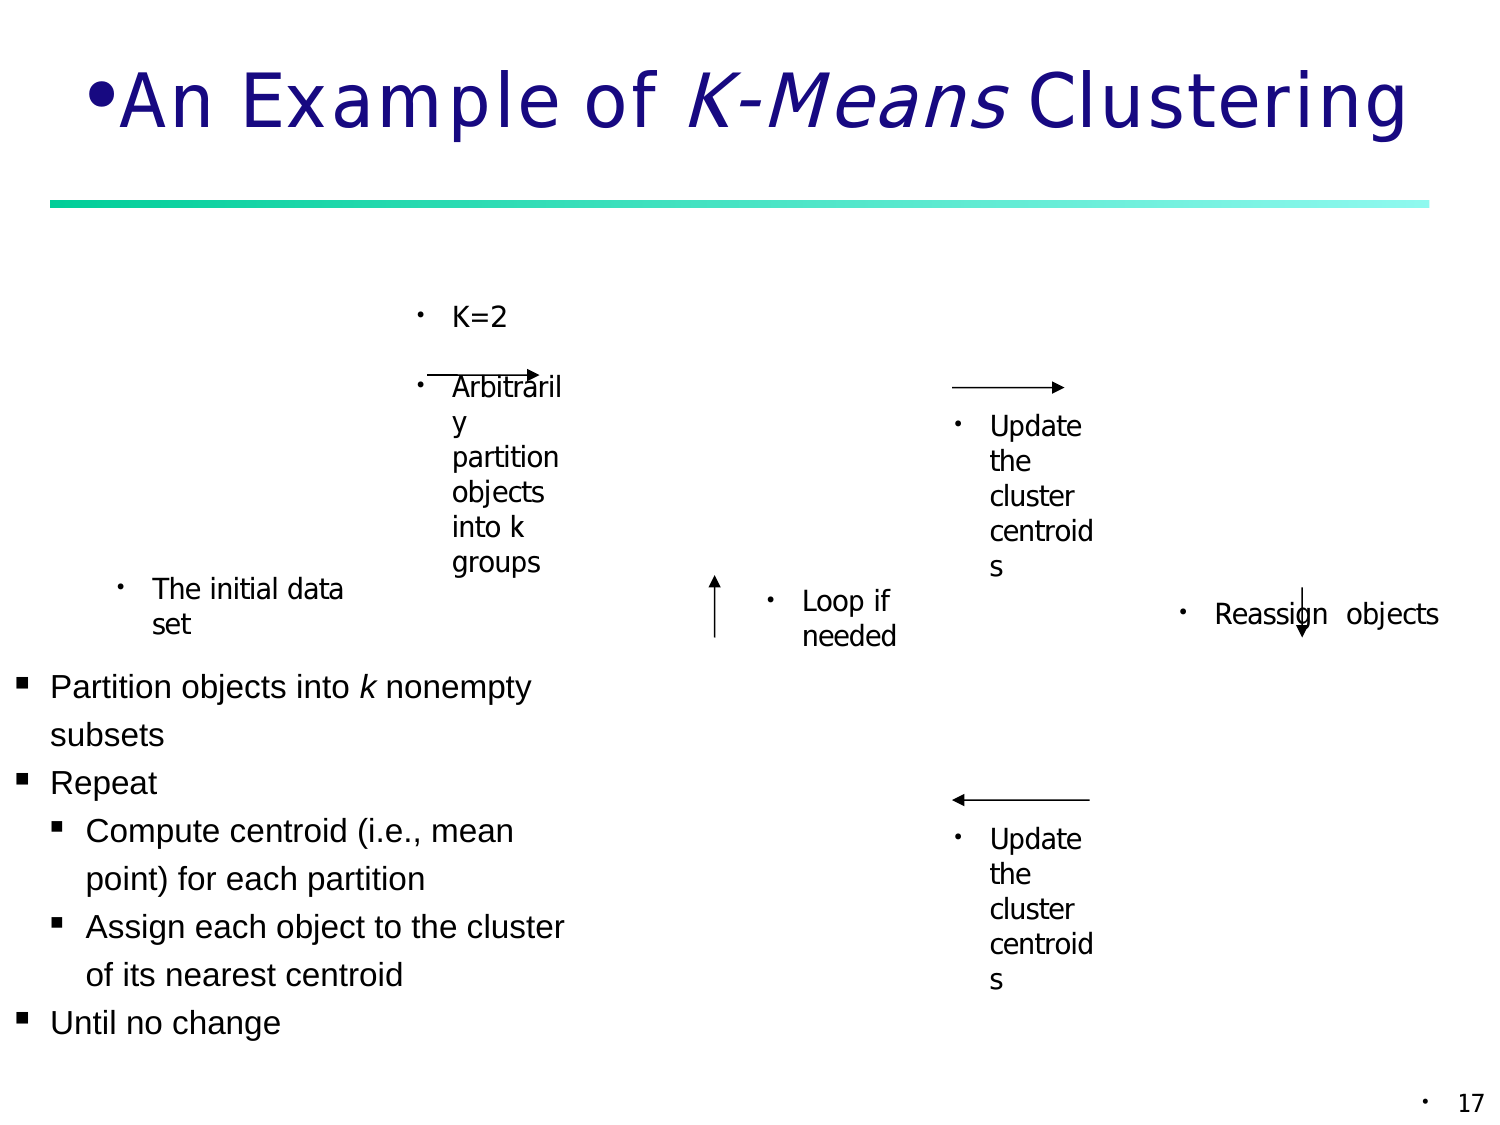

An Example of K-Means Clustering
K=2

Arbitrarily partition objects into k groups

Update the cluster centroids
The initial data set

Loop if needed
Reassign  objects

Partition objects into k nonempty subsets
Repeat
Compute centroid (i.e., mean point) for each partition
Assign each object to the cluster of its nearest centroid
Until no change

Update the cluster centroids

17